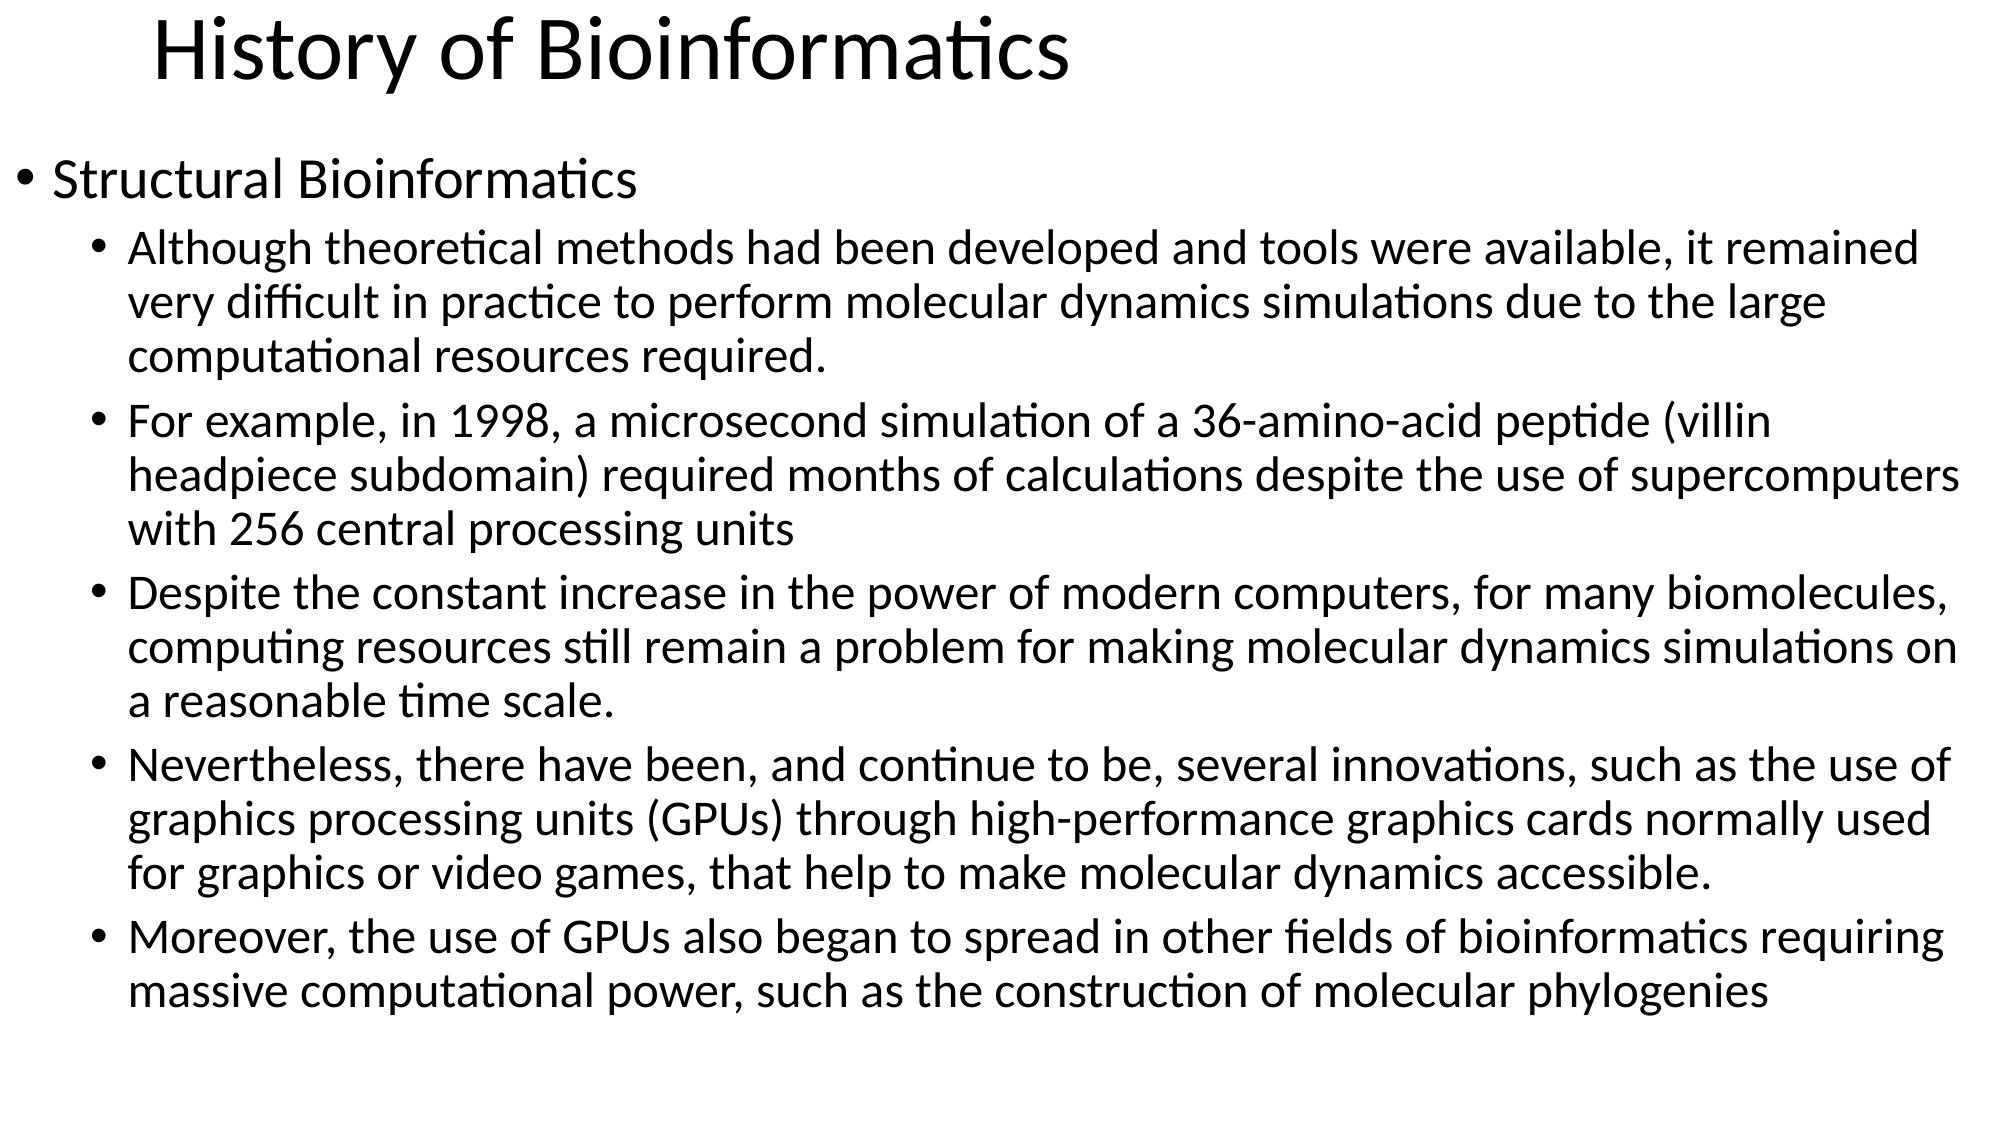

# History of Bioinformatics
Structural Bioinformatics
Although theoretical methods had been developed and tools were available, it remained very difficult in practice to perform molecular dynamics simulations due to the large computational resources required.
For example, in 1998, a microsecond simulation of a 36-amino-acid peptide (villin headpiece subdomain) required months of calculations despite the use of supercomputers with 256 central processing units
Despite the constant increase in the power of modern computers, for many biomolecules, computing resources still remain a problem for making molecular dynamics simulations on a reasonable time scale.
Nevertheless, there have been, and continue to be, several innovations, such as the use of graphics processing units (GPUs) through high-performance graphics cards normally used for graphics or video games, that help to make molecular dynamics accessible.
Moreover, the use of GPUs also began to spread in other fields of bioinformatics requiring massive computational power, such as the construction of molecular phylogenies